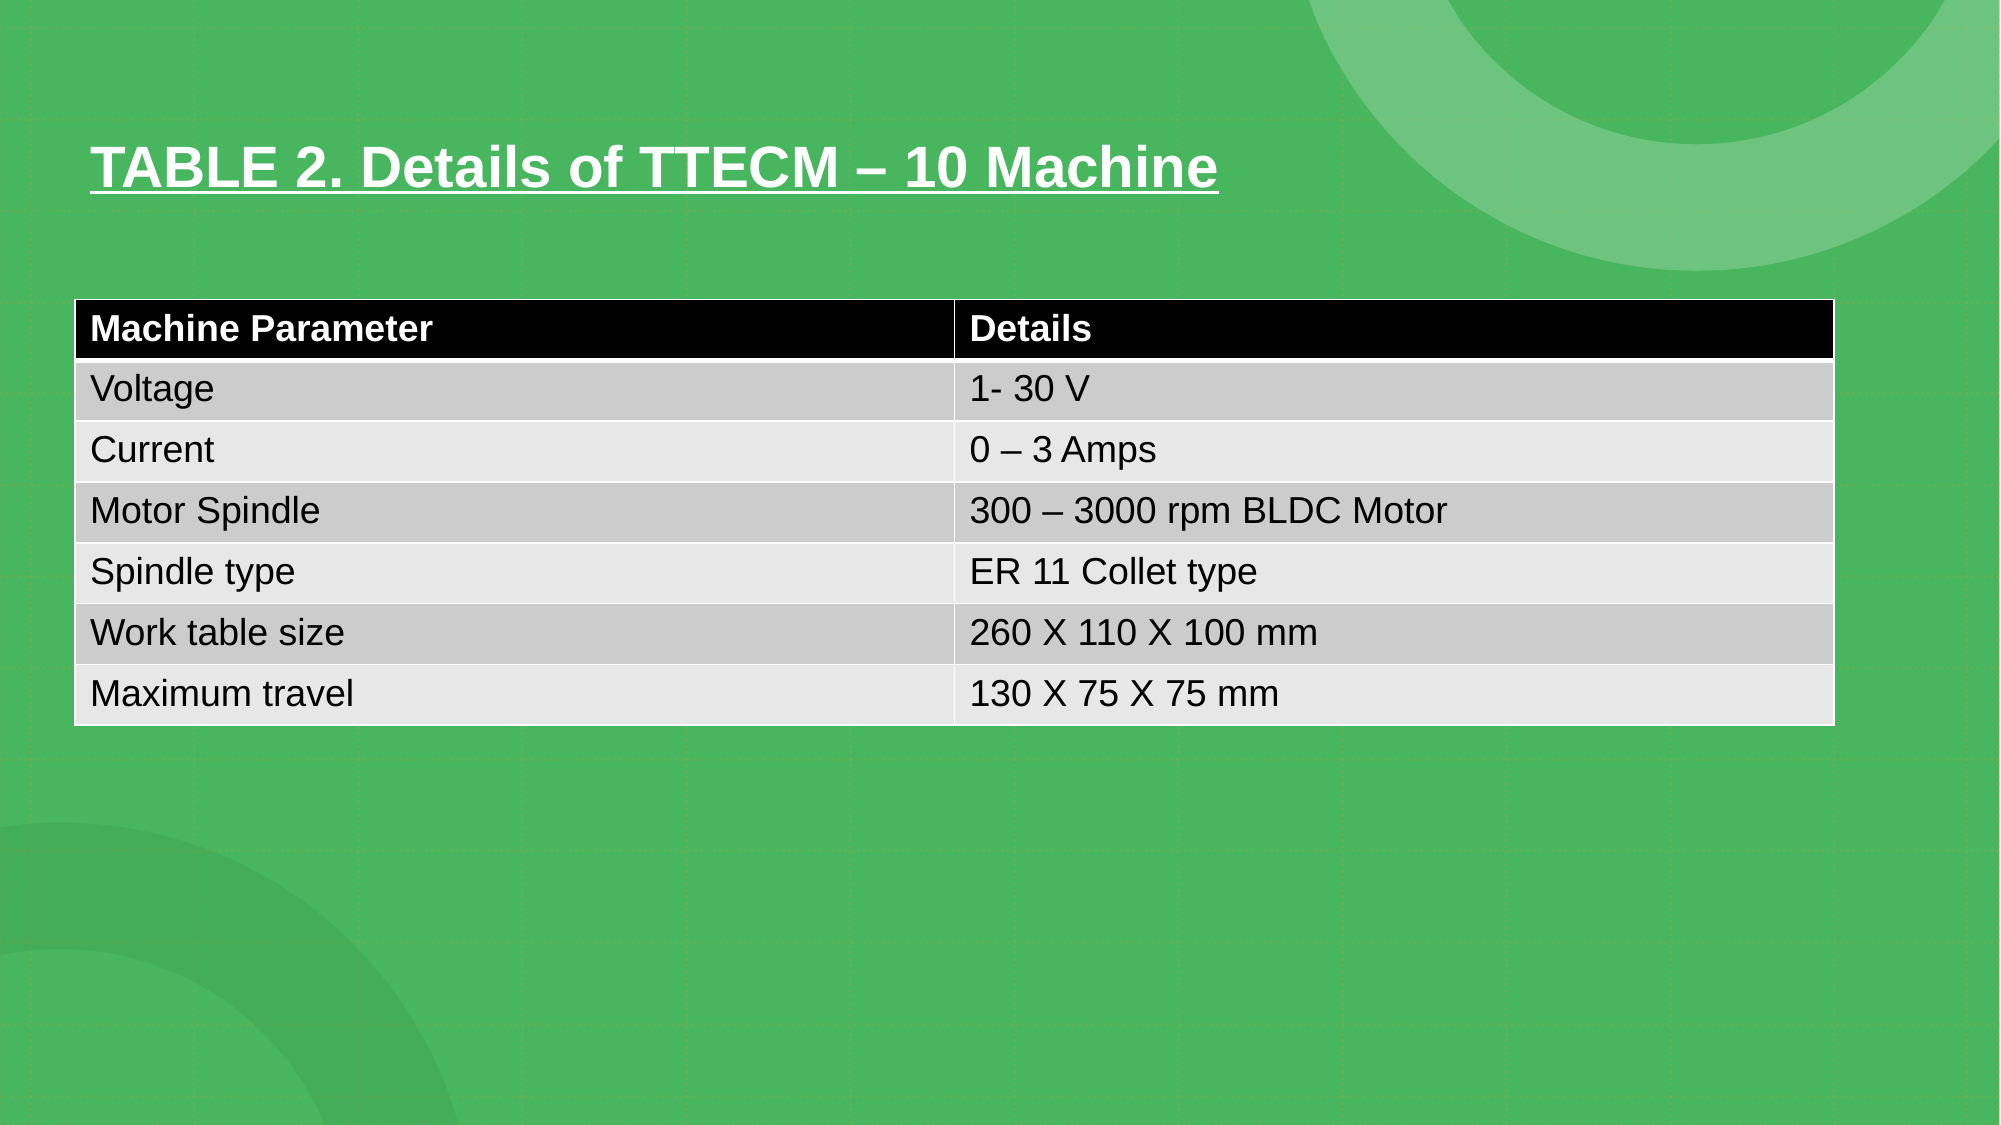

# TABLE 2. Details of TTECM – 10 Machine
| Machine Parameter | Details |
| --- | --- |
| Voltage | 1- 30 V |
| Current | 0 – 3 Amps |
| Motor Spindle | 300 – 3000 rpm BLDC Motor |
| Spindle type | ER 11 Collet type |
| Work table size | 260 X 110 X 100 mm |
| Maximum travel | 130 X 75 X 75 mm |